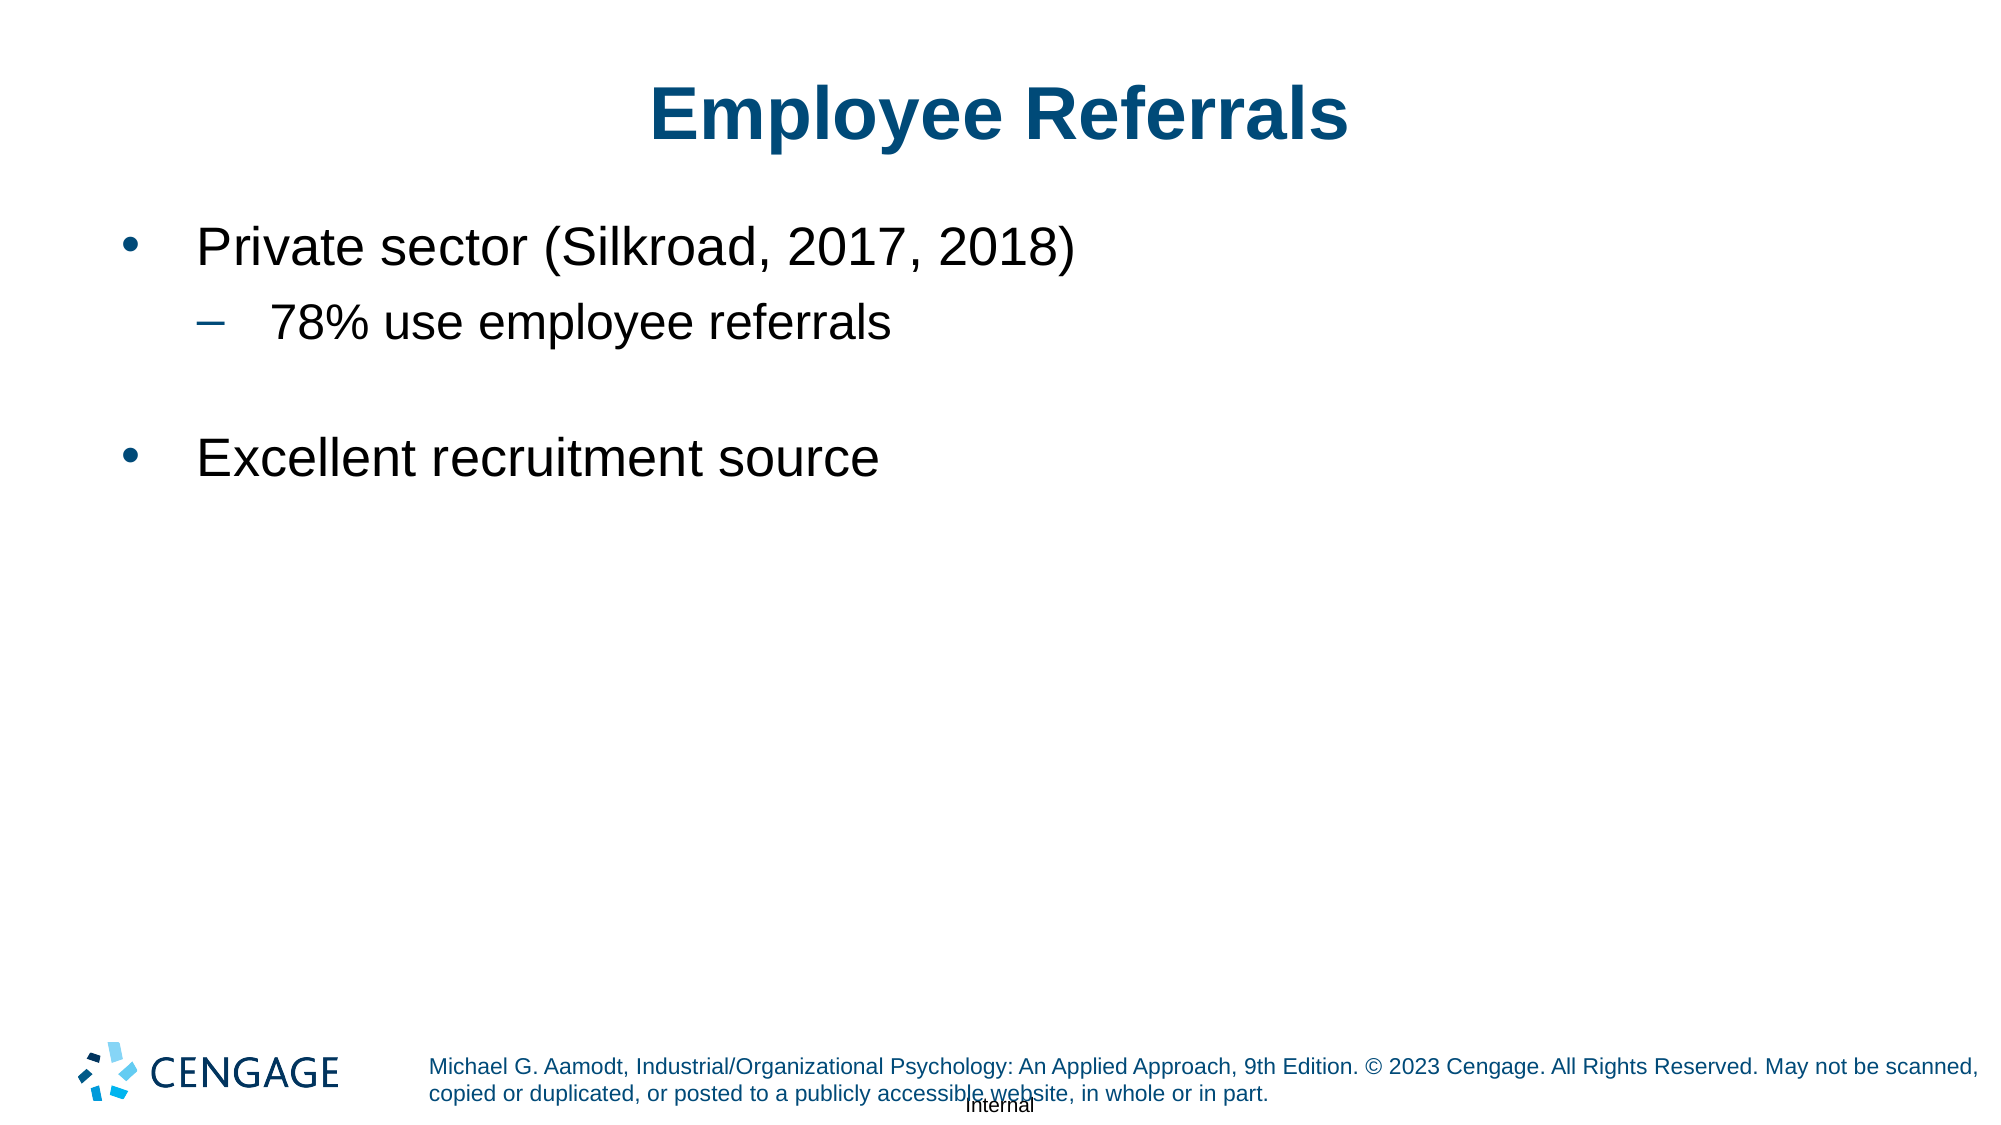

# Employee Referrals
Private sector (Silkroad, 2017, 2018)
78% use employee referrals
Excellent recruitment source